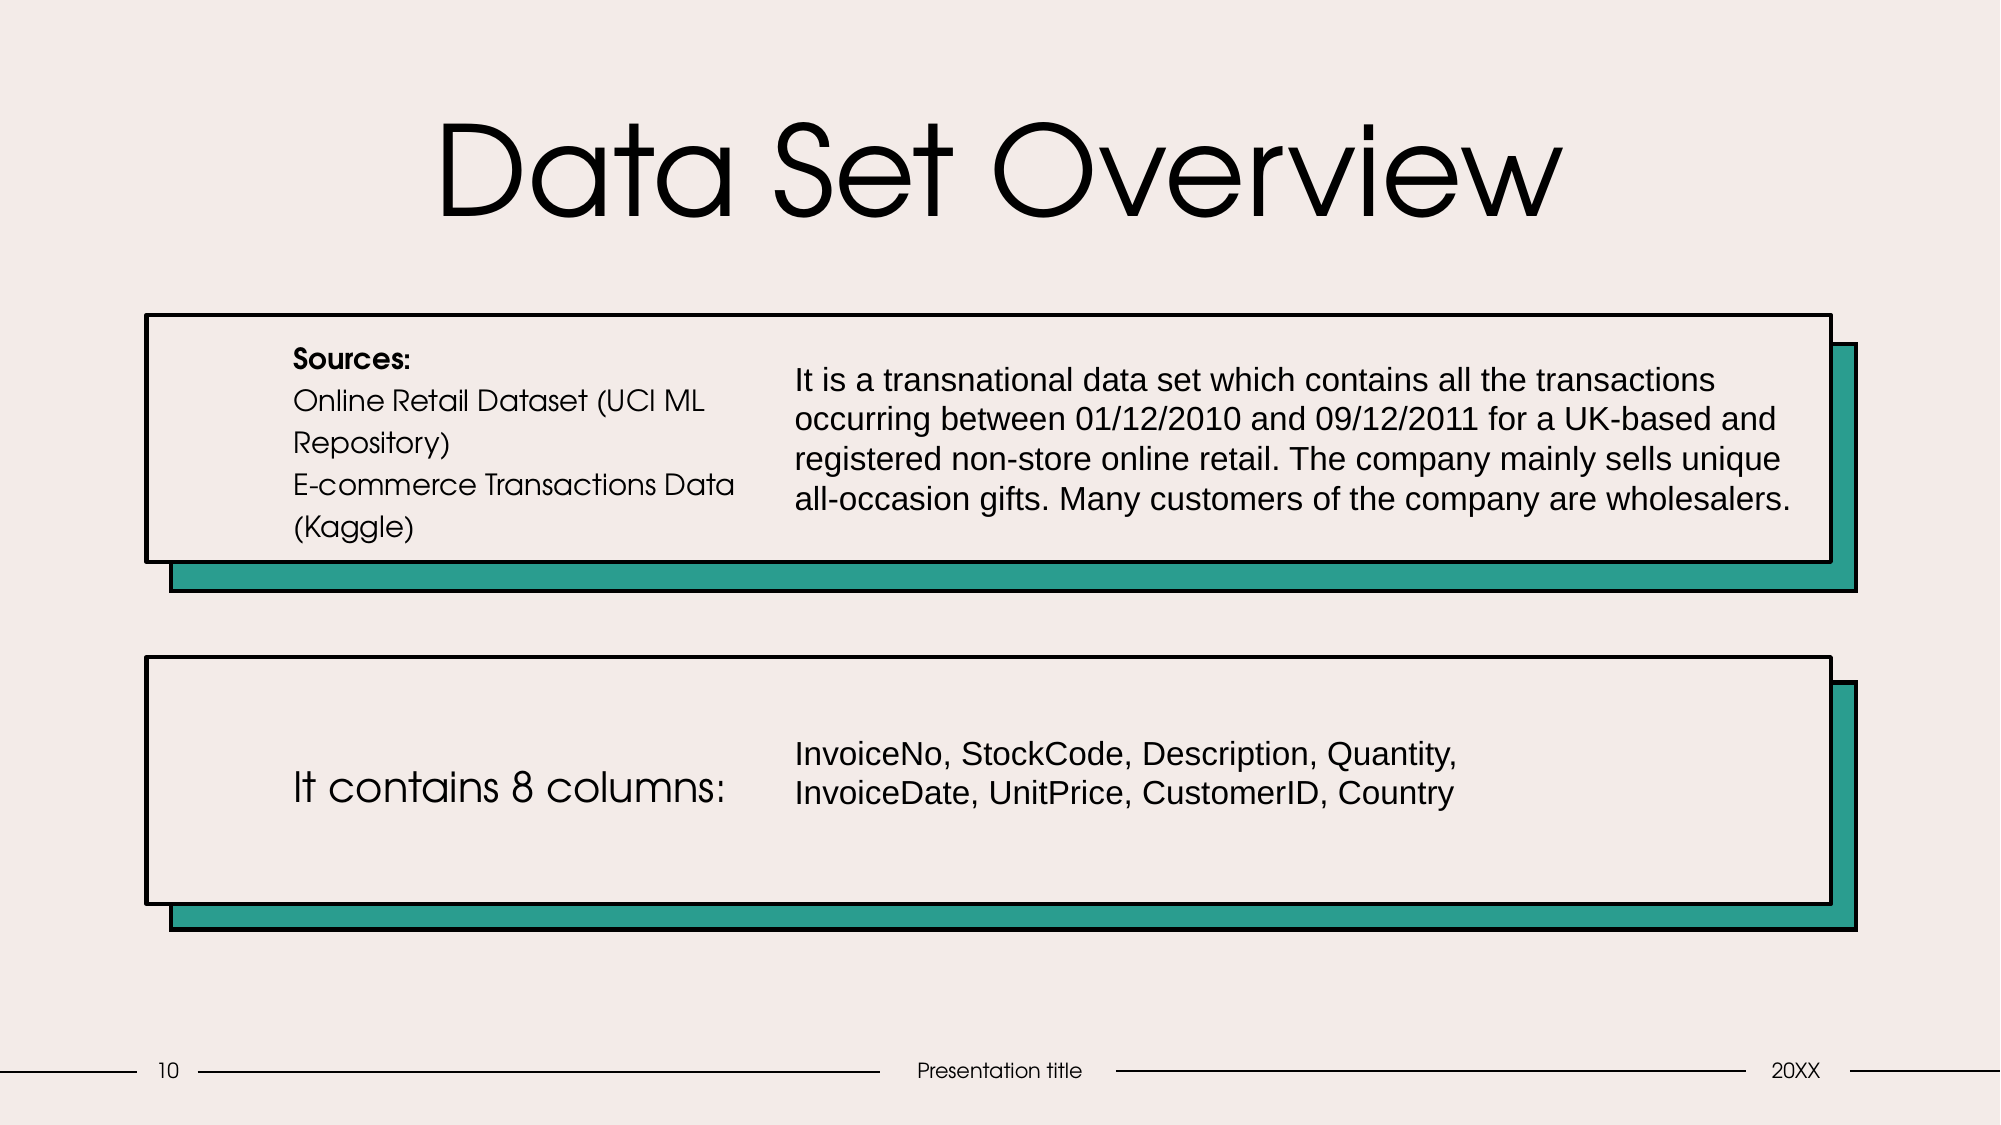

# Data Set Overview
Sources:
Online Retail Dataset (UCI ML Repository)
E-commerce Transactions Data (Kaggle)
It is a transnational data set which contains all the transactions occurring between 01/12/2010 and 09/12/2011 for a UK-based and registered non-store online retail. The company mainly sells unique all-occasion gifts. Many customers of the company are wholesalers.
It contains 8 columns:
InvoiceNo, StockCode, Description, Quantity, InvoiceDate, UnitPrice, CustomerID, Country
10
Presentation title
20XX